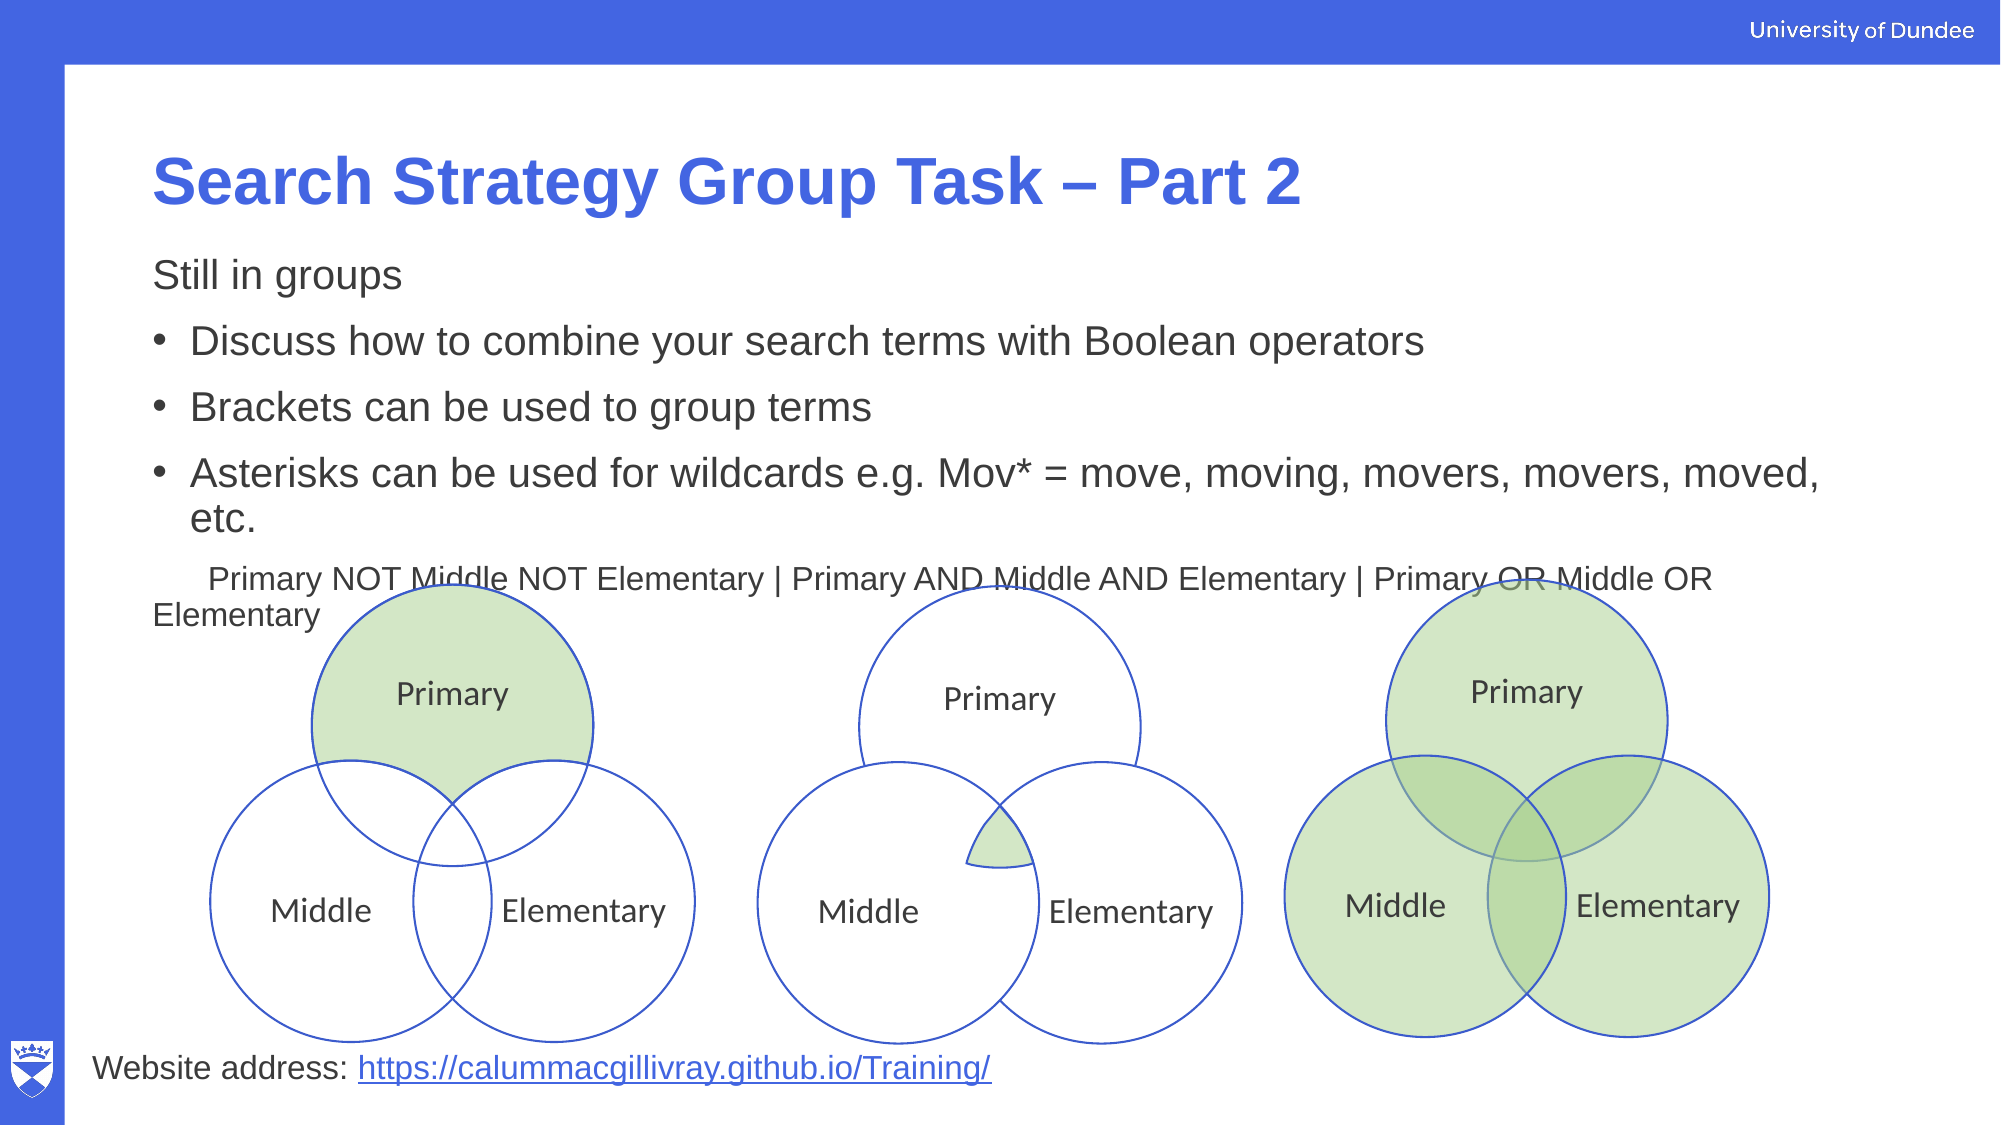

# Search Strategy Group Task – Part 2
Still in groups
Discuss how to combine your search terms with Boolean operators
Brackets can be used to group terms
Asterisks can be used for wildcards e.g. Mov* = move, moving, movers, movers, moved, etc.
      Primary NOT Middle NOT Elementary | Primary AND Middle AND Elementary | Primary OR Middle OR Elementary
Primary
Middle
Elementary

Primary
Middle
Elementary

Primary
Middle
Elementary

Website address: https://calummacgillivray.github.io/Training/